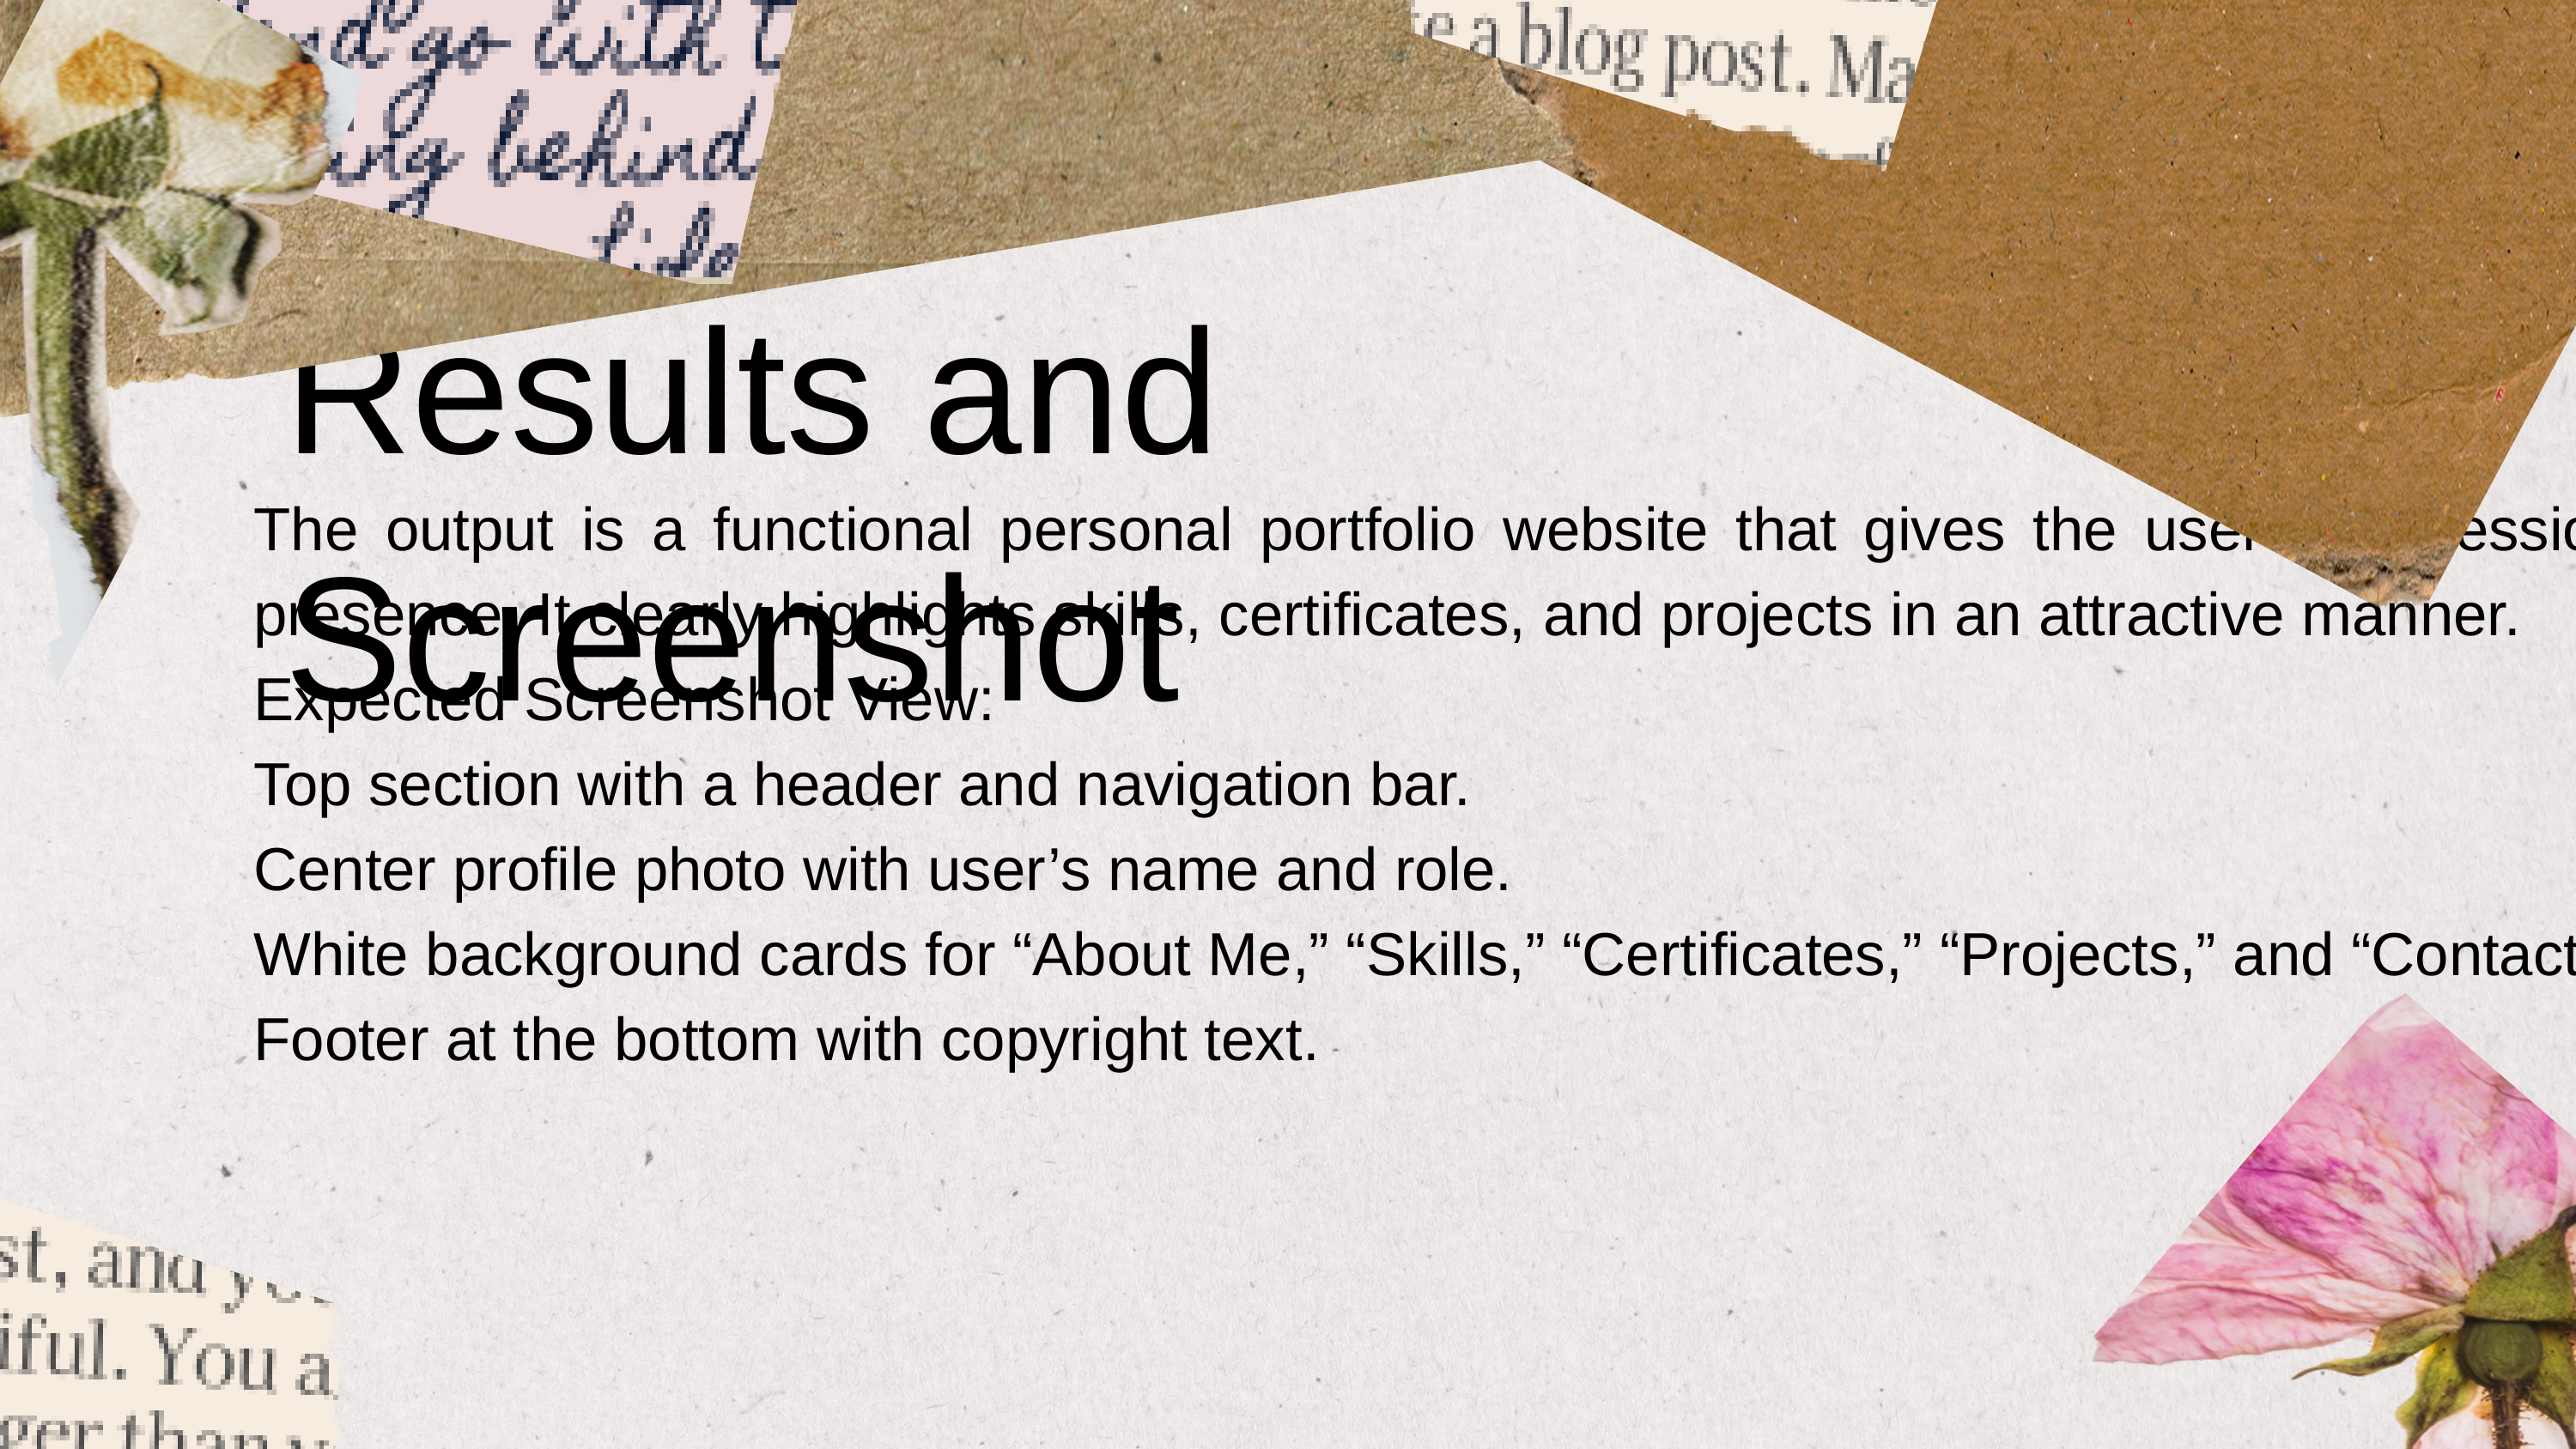

Results and Screenshot

The output is a functional personal portfolio website that gives the user a professional online presence. It clearly highlights skills, certificates, and projects in an attractive manner.
Expected Screenshot View:
Top section with a header and navigation bar.
Center profile photo with user’s name and role.
White background cards for “About Me,” “Skills,” “Certificates,” “Projects,” and “Contact.”
Footer at the bottom with copyright text.